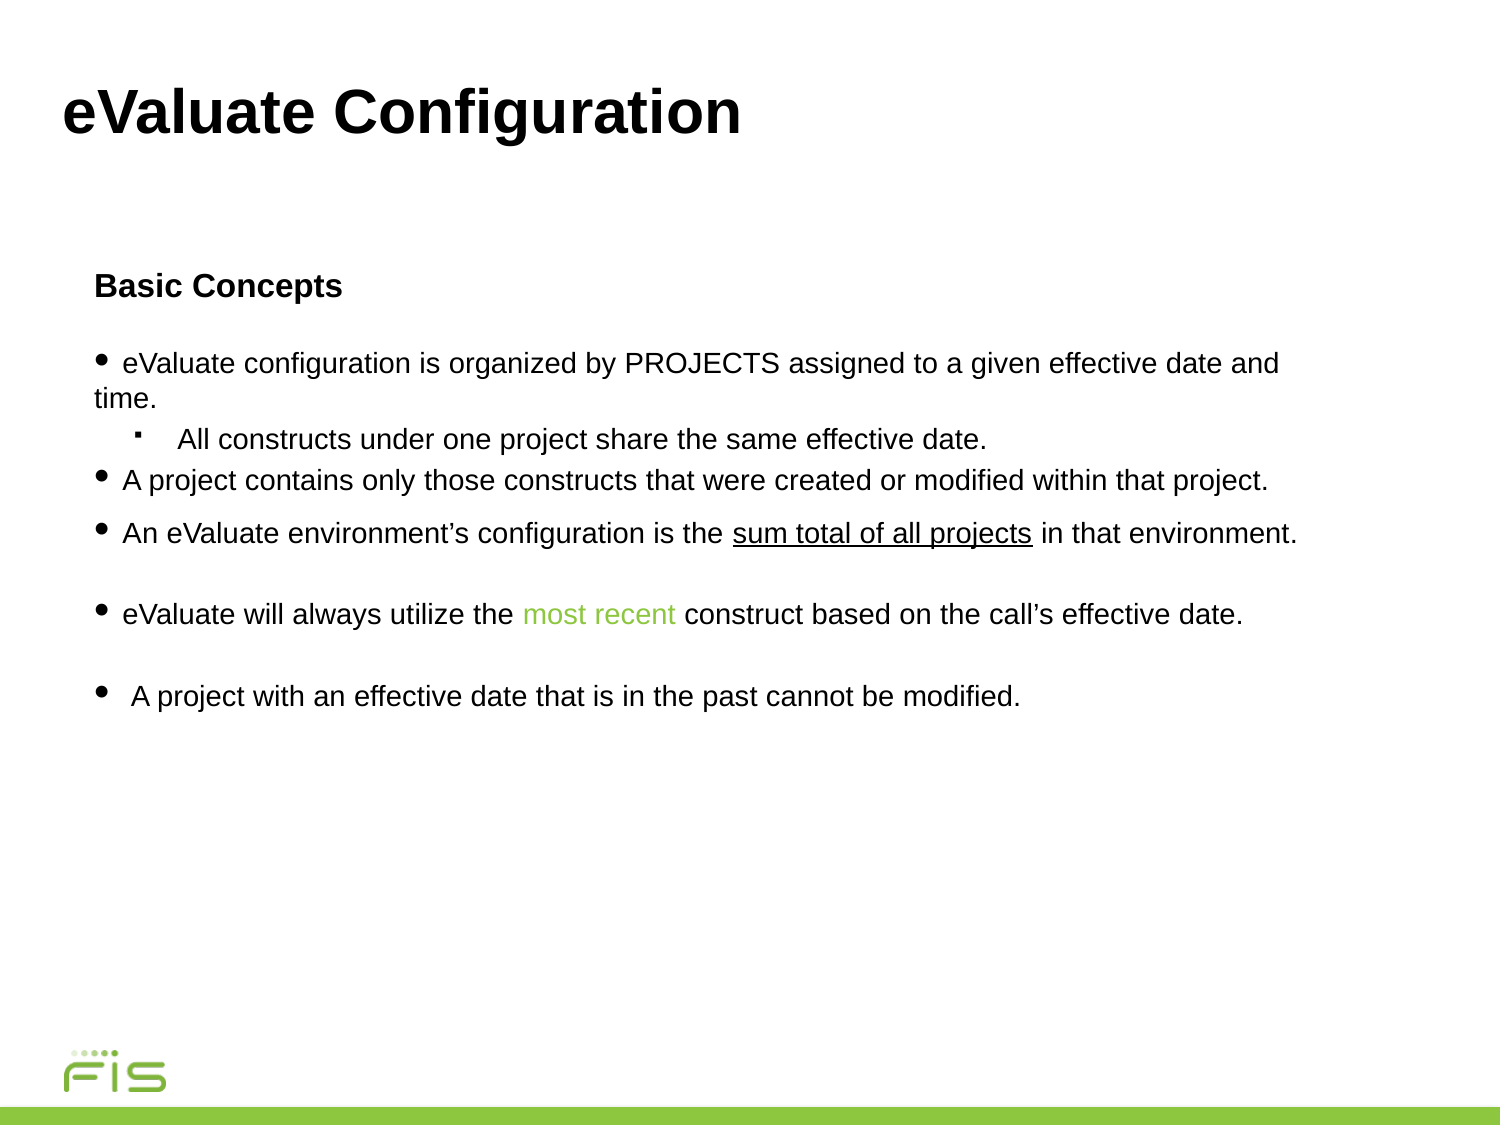

# eValuate Configuration
Basic Concepts
 eValuate configuration is organized by PROJECTS assigned to a given effective date and time.
 All constructs under one project share the same effective date.
 A project contains only those constructs that were created or modified within that project.
 An eValuate environment’s configuration is the sum total of all projects in that environment.

 eValuate will always utilize the most recent construct based on the call’s effective date.

  A project with an effective date that is in the past cannot be modified.